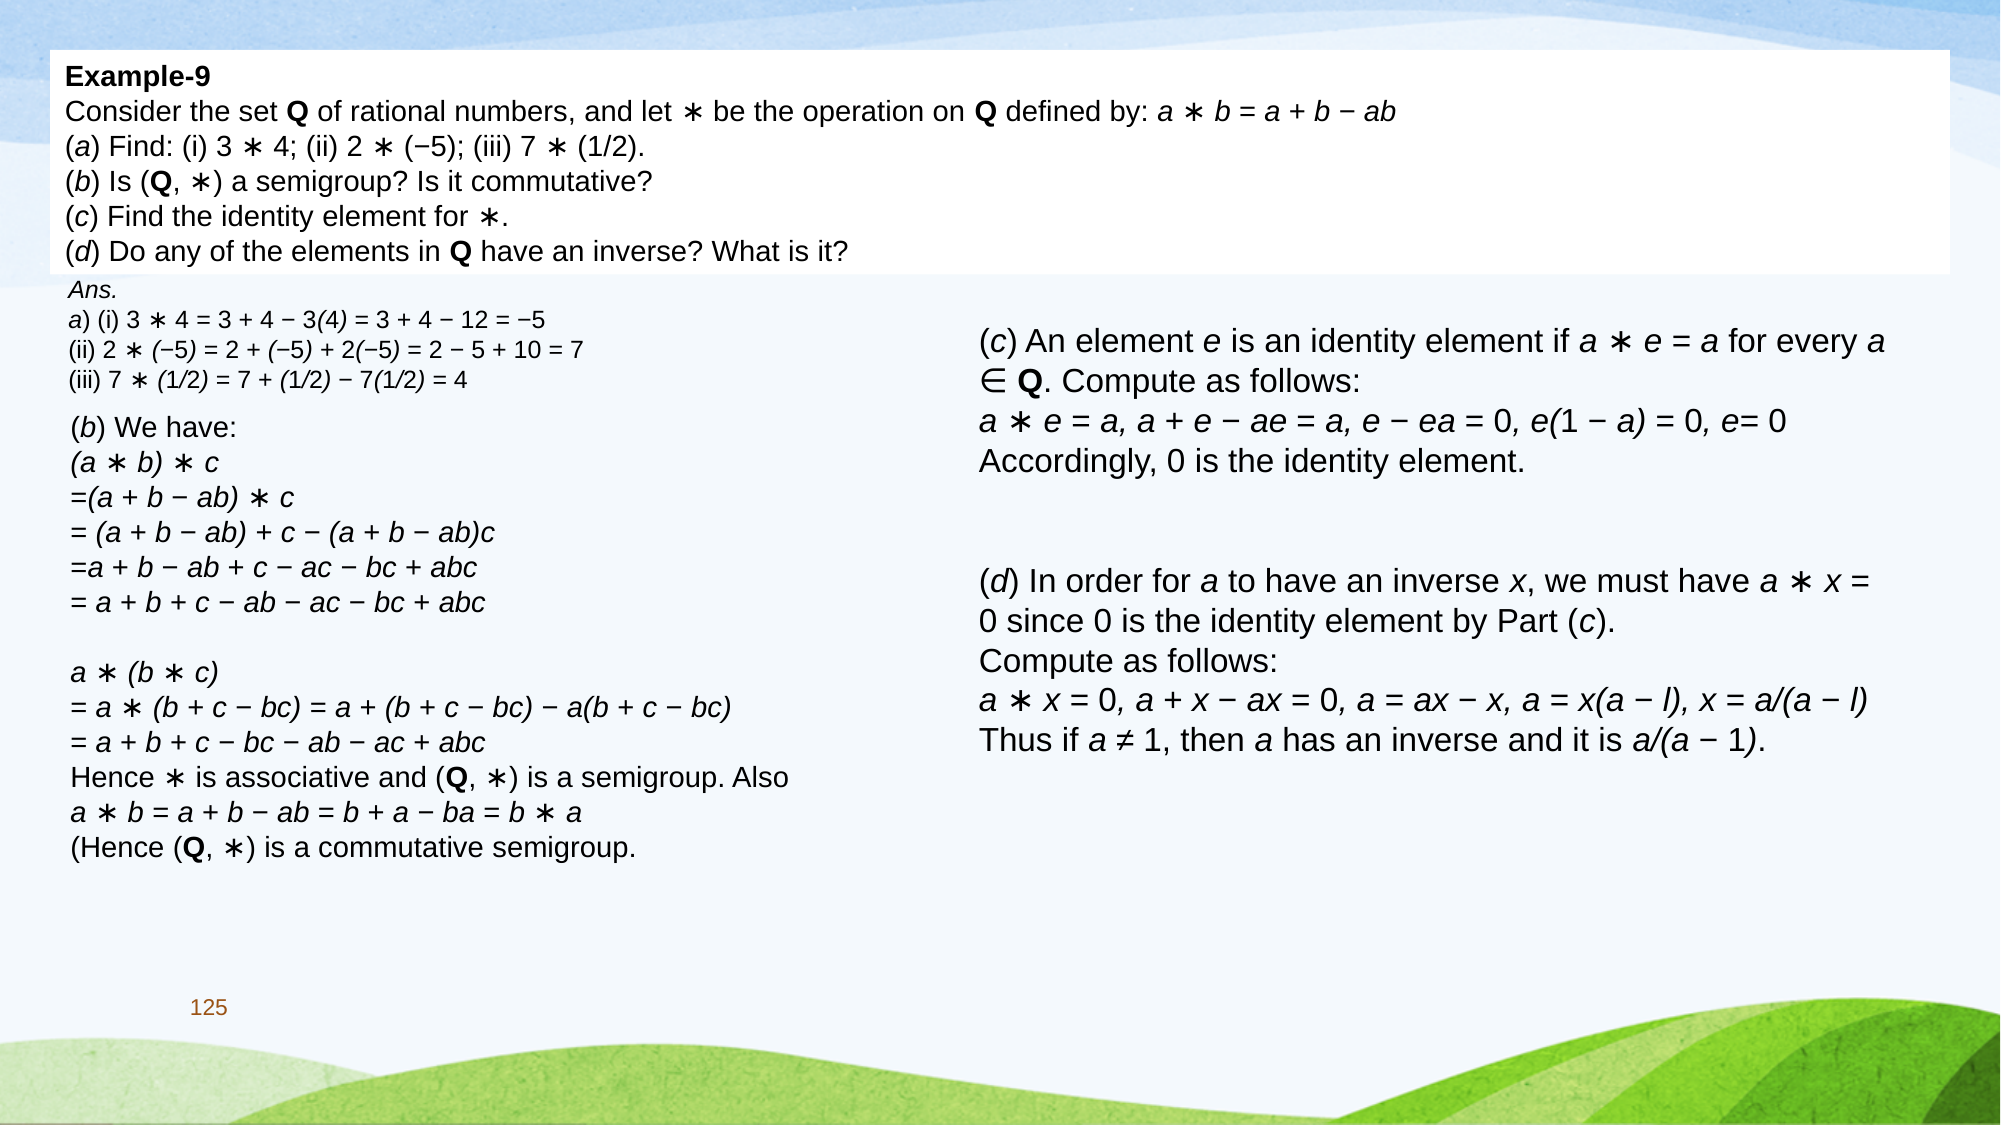

Example-9
Consider the set Q of rational numbers, and let ∗ be the operation on Q defined by: a ∗ b = a + b − ab
(a) Find: (i) 3 ∗ 4; (ii) 2 ∗ (−5); (iii) 7 ∗ (1/2).
(b) Is (Q, ∗) a semigroup? Is it commutative?
(c) Find the identity element for ∗.
(d) Do any of the elements in Q have an inverse? What is it?
Ans.
a) (i) 3 ∗ 4 = 3 + 4 − 3(4) = 3 + 4 − 12 = −5
(ii) 2 ∗ (−5) = 2 + (−5) + 2(−5) = 2 − 5 + 10 = 7
(iii) 7 ∗ (1/2) = 7 + (1/2) − 7(1/2) = 4

(c) An element e is an identity element if a ∗ e = a for every a ∈ Q. Compute as follows:
a ∗ e = a, a + e − ae = a, e − ea = 0, e(1 − a) = 0, e= 0
Accordingly, 0 is the identity element.

(d) In order for a to have an inverse x, we must have a ∗ x = 0 since 0 is the identity element by Part (c).
Compute as follows:
a ∗ x = 0, a + x − ax = 0, a = ax − x, a = x(a − l), x = a/(a − l)
Thus if a ≠ 1, then a has an inverse and it is a/(a − 1).
(b) We have:
(a ∗ b) ∗ c
=(a + b − ab) ∗ c
= (a + b − ab) + c − (a + b − ab)c
=a + b − ab + c − ac − bc + abc
= a + b + c − ab − ac − bc + abc

a ∗ (b ∗ c)
= a ∗ (b + c − bc) = a + (b + c − bc) − a(b + c − bc)
= a + b + c − bc − ab − ac + abc
Hence ∗ is associative and (Q, ∗) is a semigroup. Also
a ∗ b = a + b − ab = b + a − ba = b ∗ a
(Hence (Q, ∗) is a commutative semigroup.
125